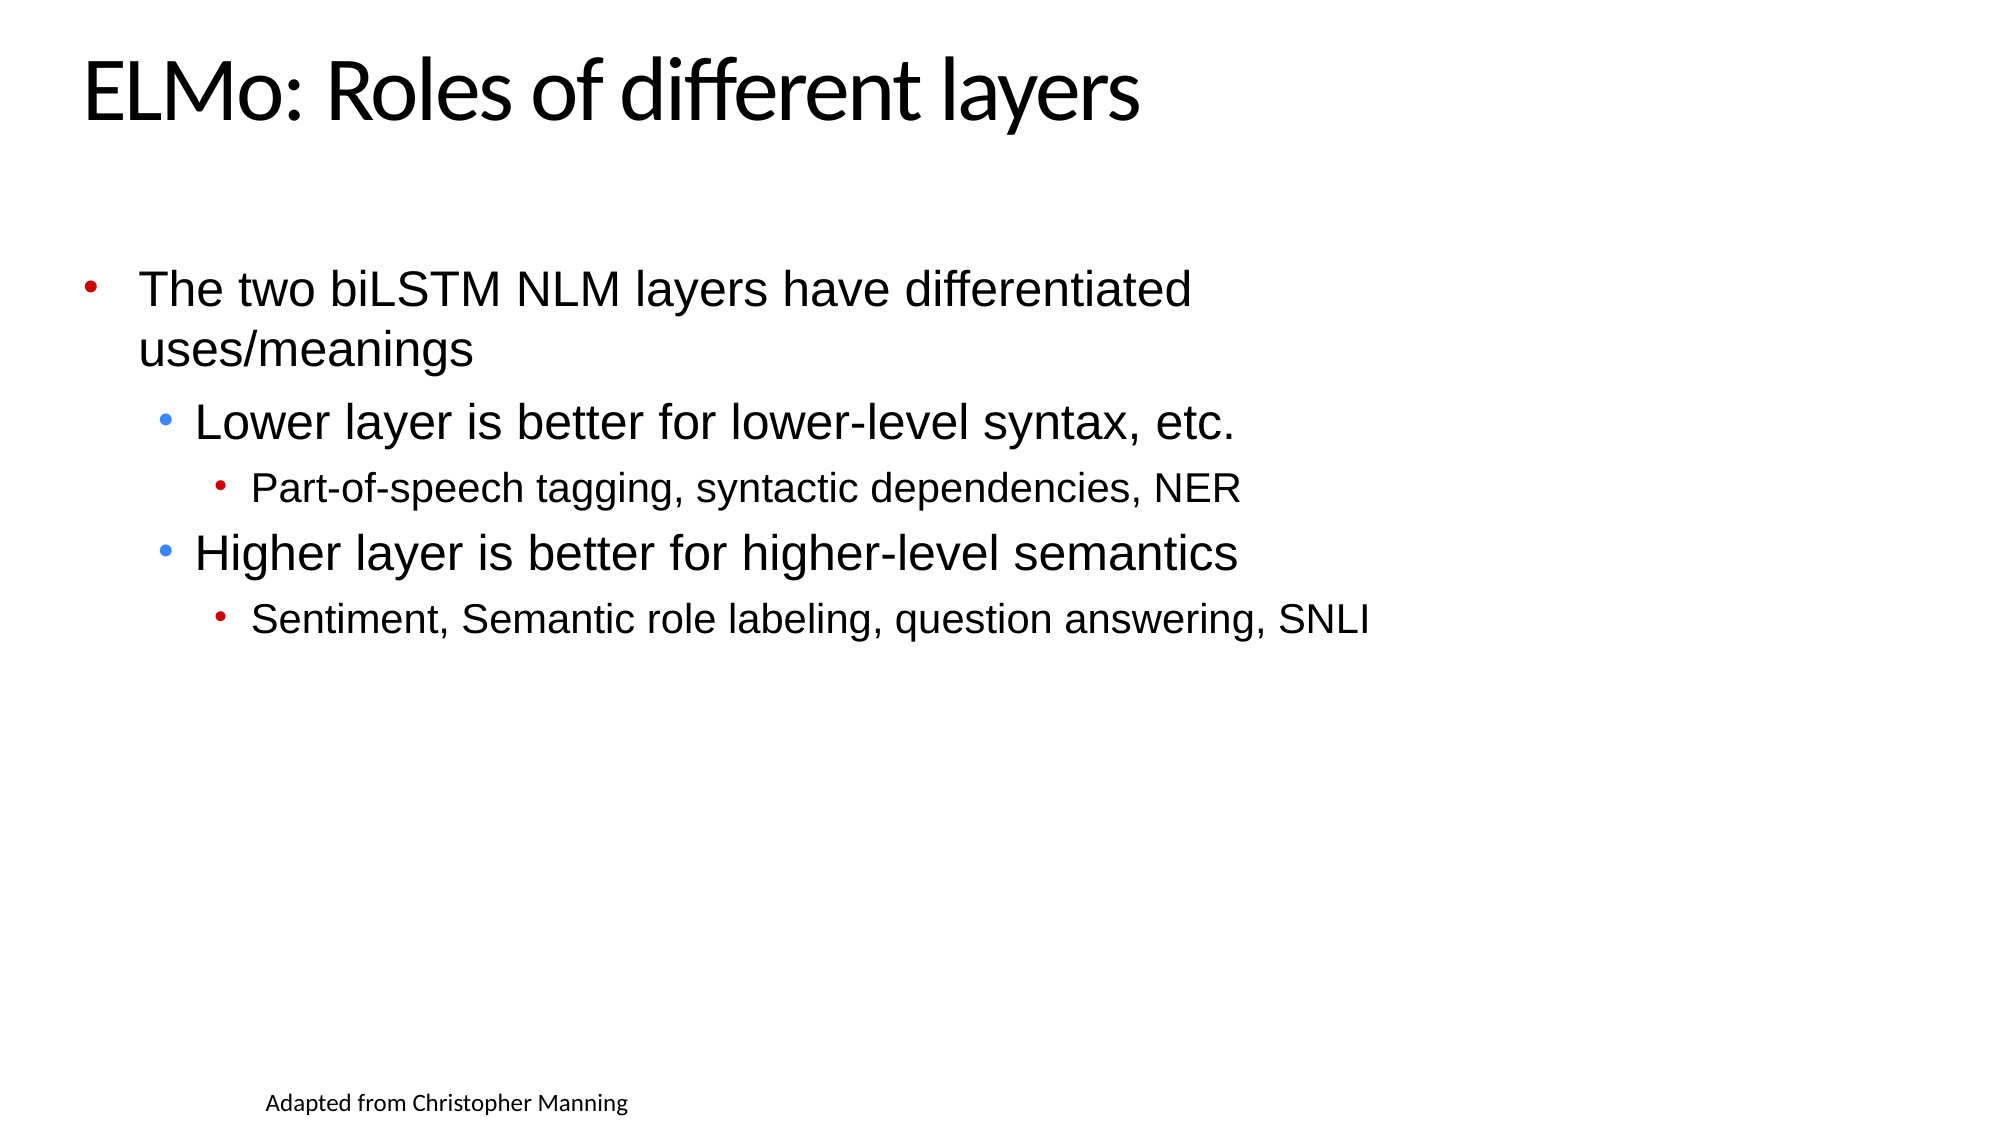

# ELMo: Roles of different layers
The two biLSTM NLM layers have differentiated uses/meanings
Lower layer is better for lower-level syntax, etc.
Part-of-speech tagging, syntactic dependencies, NER
Higher layer is better for higher-level semantics
Sentiment, Semantic role labeling, question answering, SNLI
Adapted from Christopher Manning